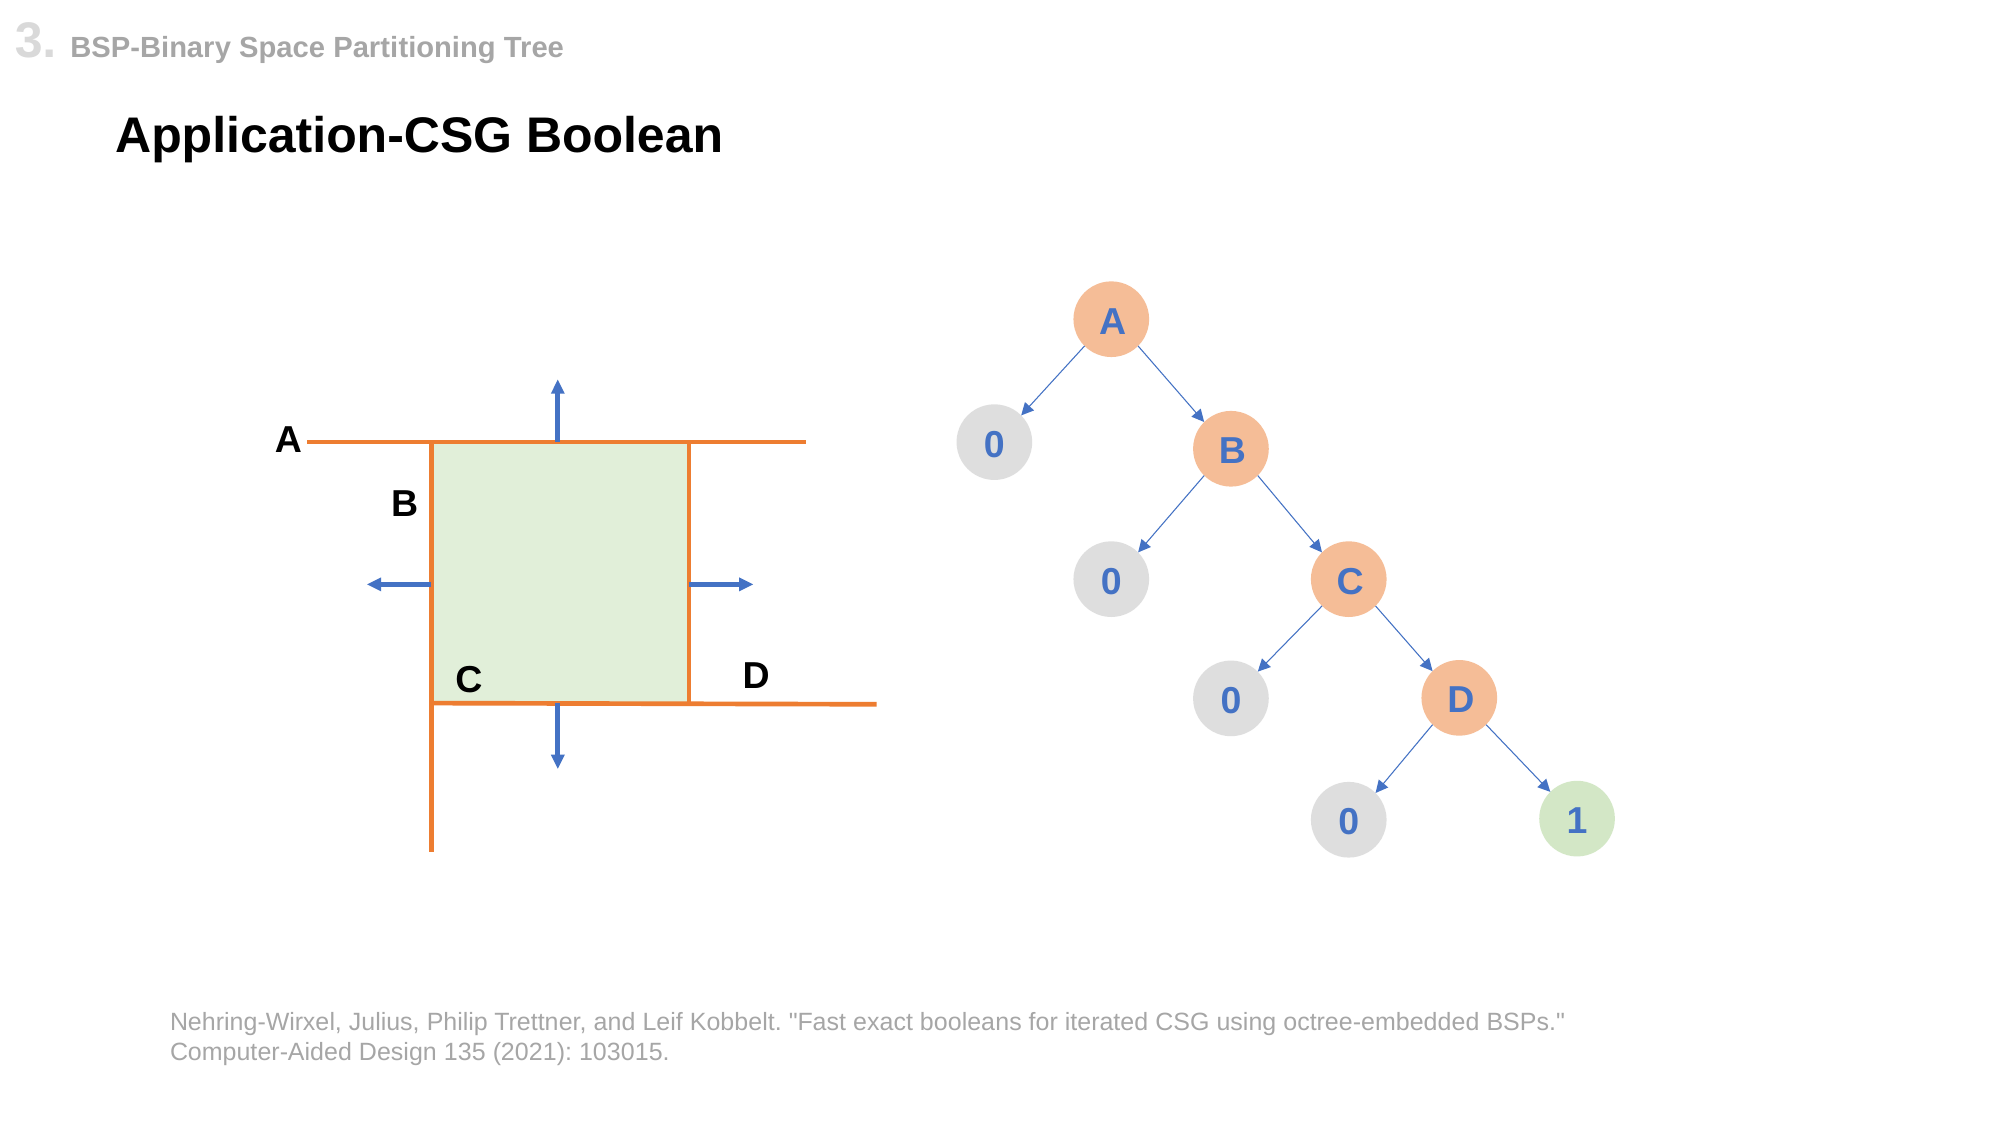

3. BSP-Binary Space Partitioning Tree
Application-CSG Boolean
A
0
A
B

B
0
C
D
C
D
0
1
0
Nehring-Wirxel, Julius, Philip Trettner, and Leif Kobbelt. "Fast exact booleans for iterated CSG using octree-embedded BSPs."
Computer-Aided Design 135 (2021): 103015.